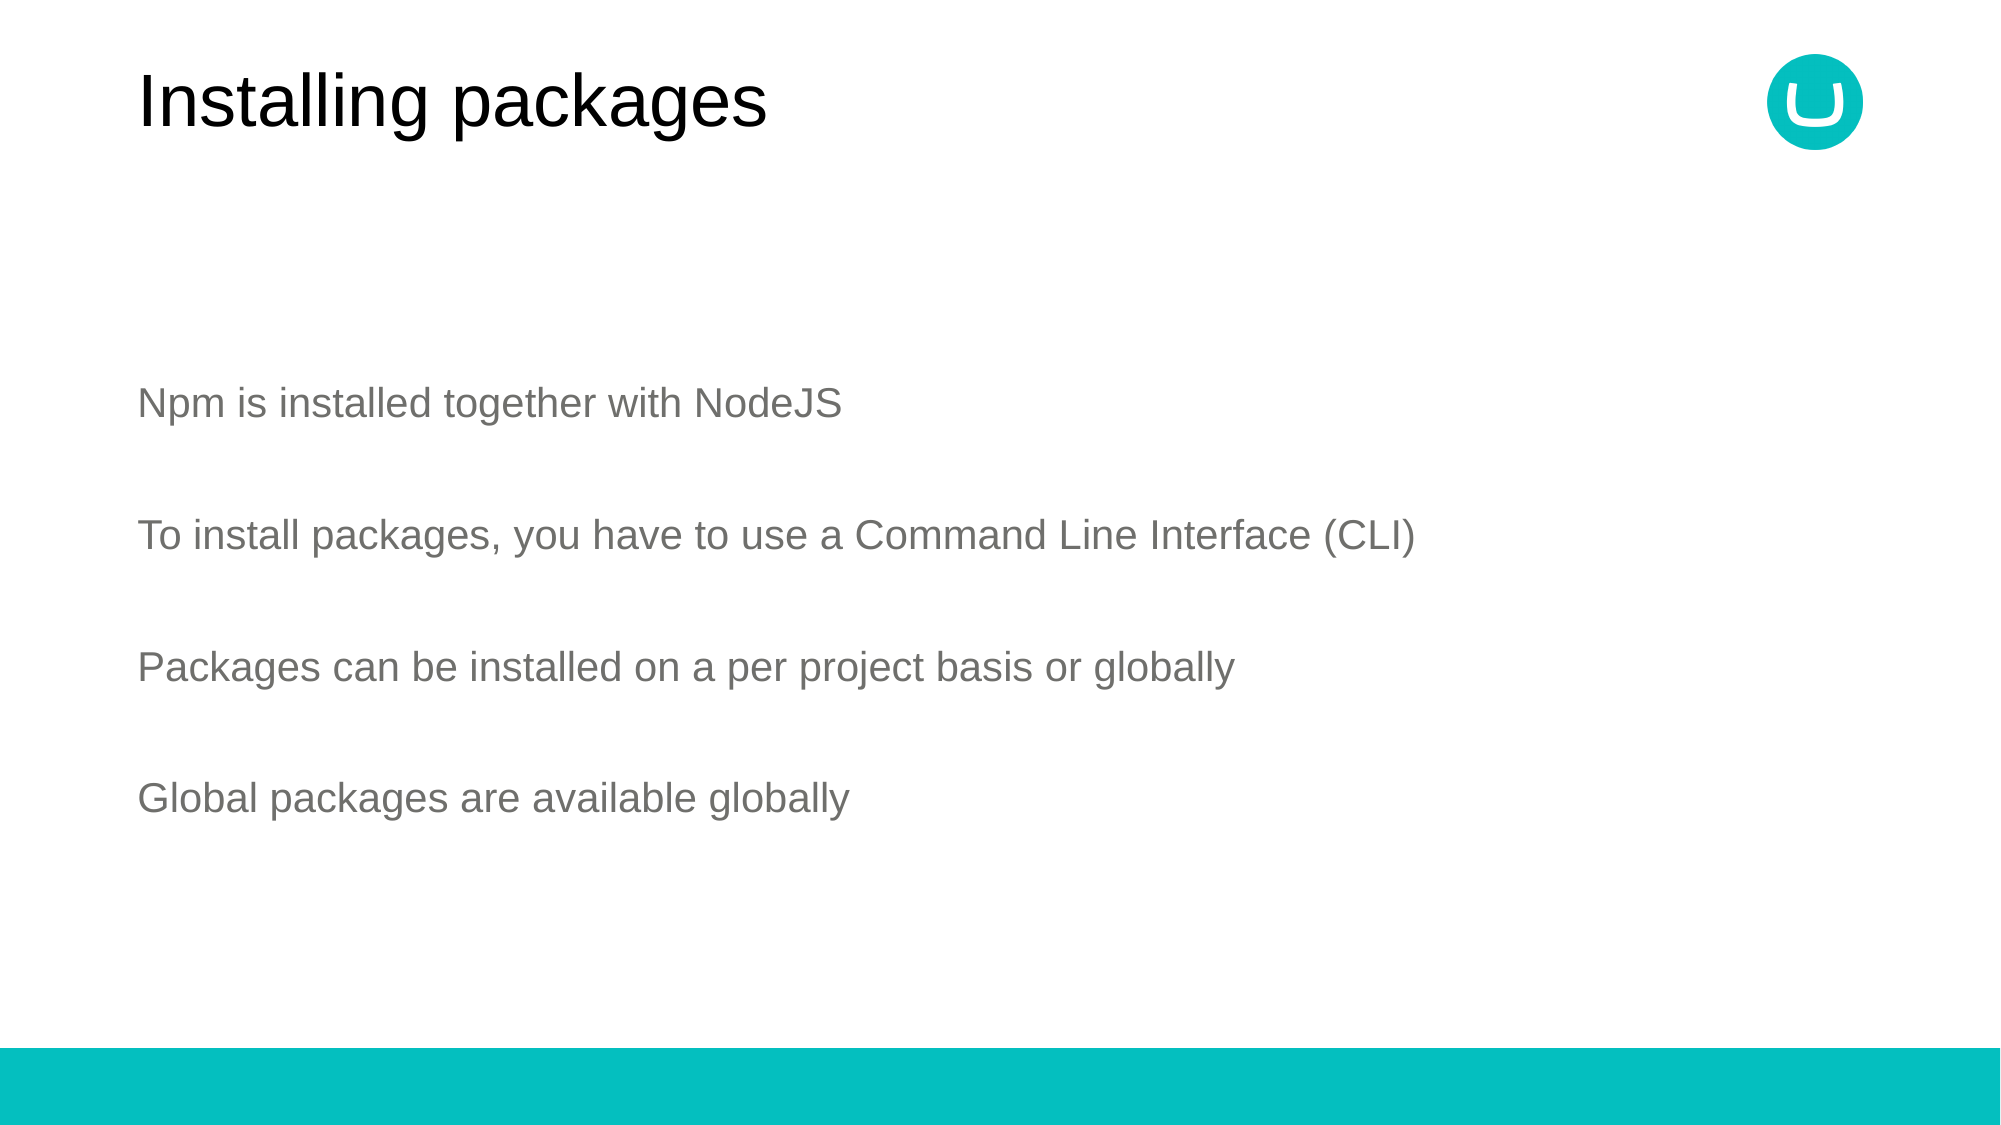

# Installing packages
Npm is installed together with NodeJS

To install packages, you have to use a Command Line Interface (CLI)

Packages can be installed on a per project basis or globally

Global packages are available globally